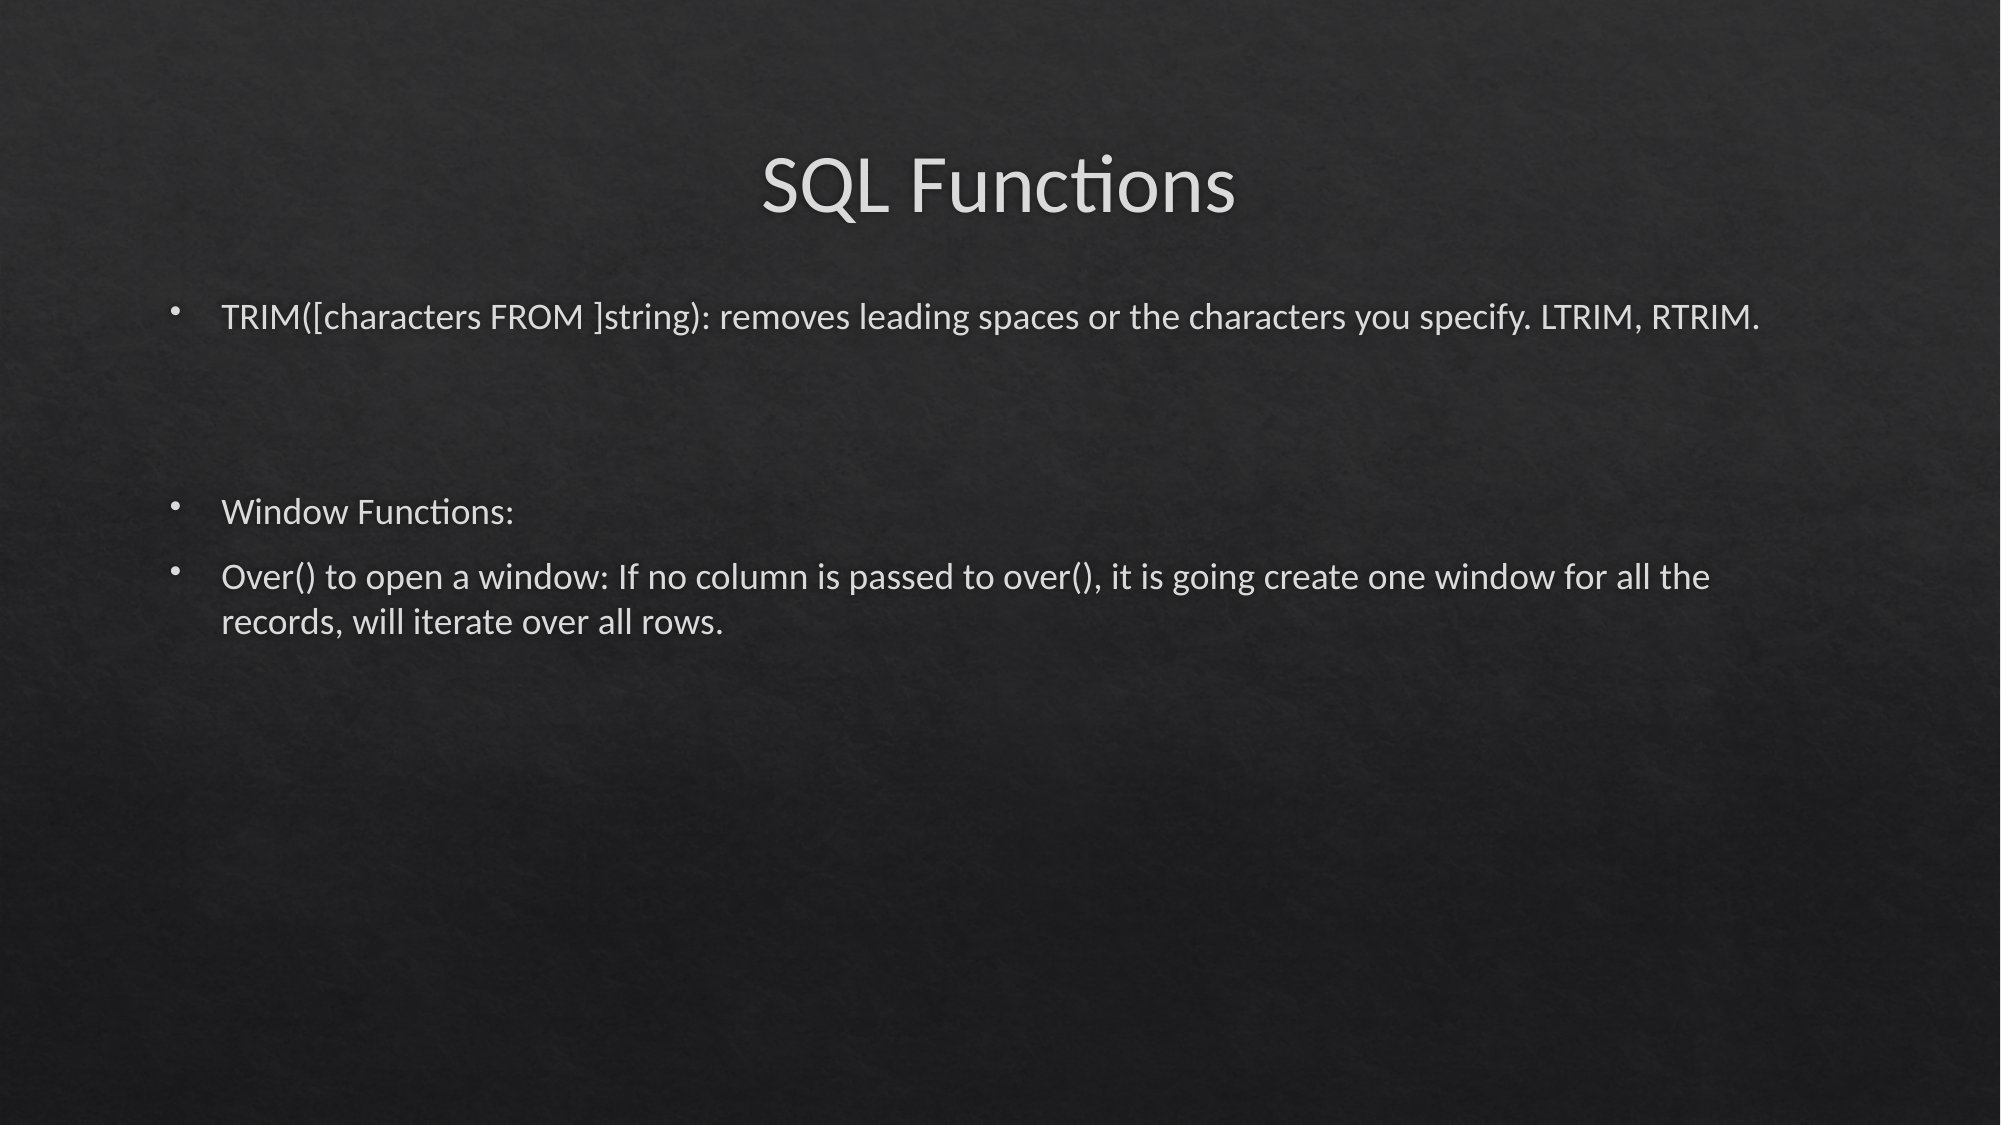

# SQL Functions
TRIM([characters FROM ]string): removes leading spaces or the characters you specify. LTRIM, RTRIM.

Window Functions:
Over() to open a window: If no column is passed to over(), it is going create one window for all the records, will iterate over all rows.